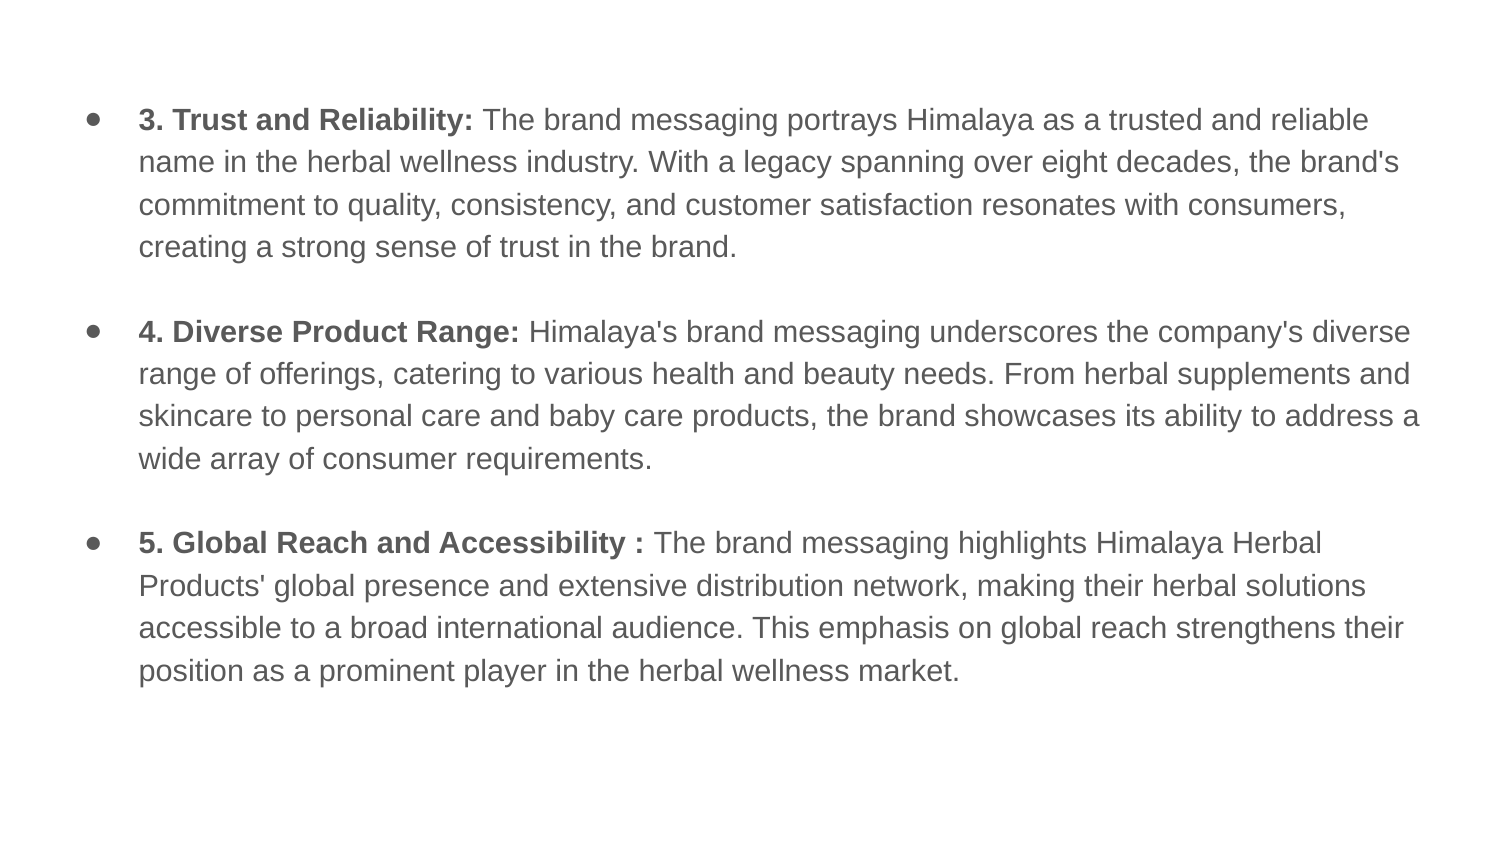

3. Trust and Reliability: The brand messaging portrays Himalaya as a trusted and reliable name in the herbal wellness industry. With a legacy spanning over eight decades, the brand's commitment to quality, consistency, and customer satisfaction resonates with consumers, creating a strong sense of trust in the brand.

4. Diverse Product Range: Himalaya's brand messaging underscores the company's diverse range of offerings, catering to various health and beauty needs. From herbal supplements and skincare to personal care and baby care products, the brand showcases its ability to address a wide array of consumer requirements.

5. Global Reach and Accessibility : The brand messaging highlights Himalaya Herbal Products' global presence and extensive distribution network, making their herbal solutions accessible to a broad international audience. This emphasis on global reach strengthens their position as a prominent player in the herbal wellness market.